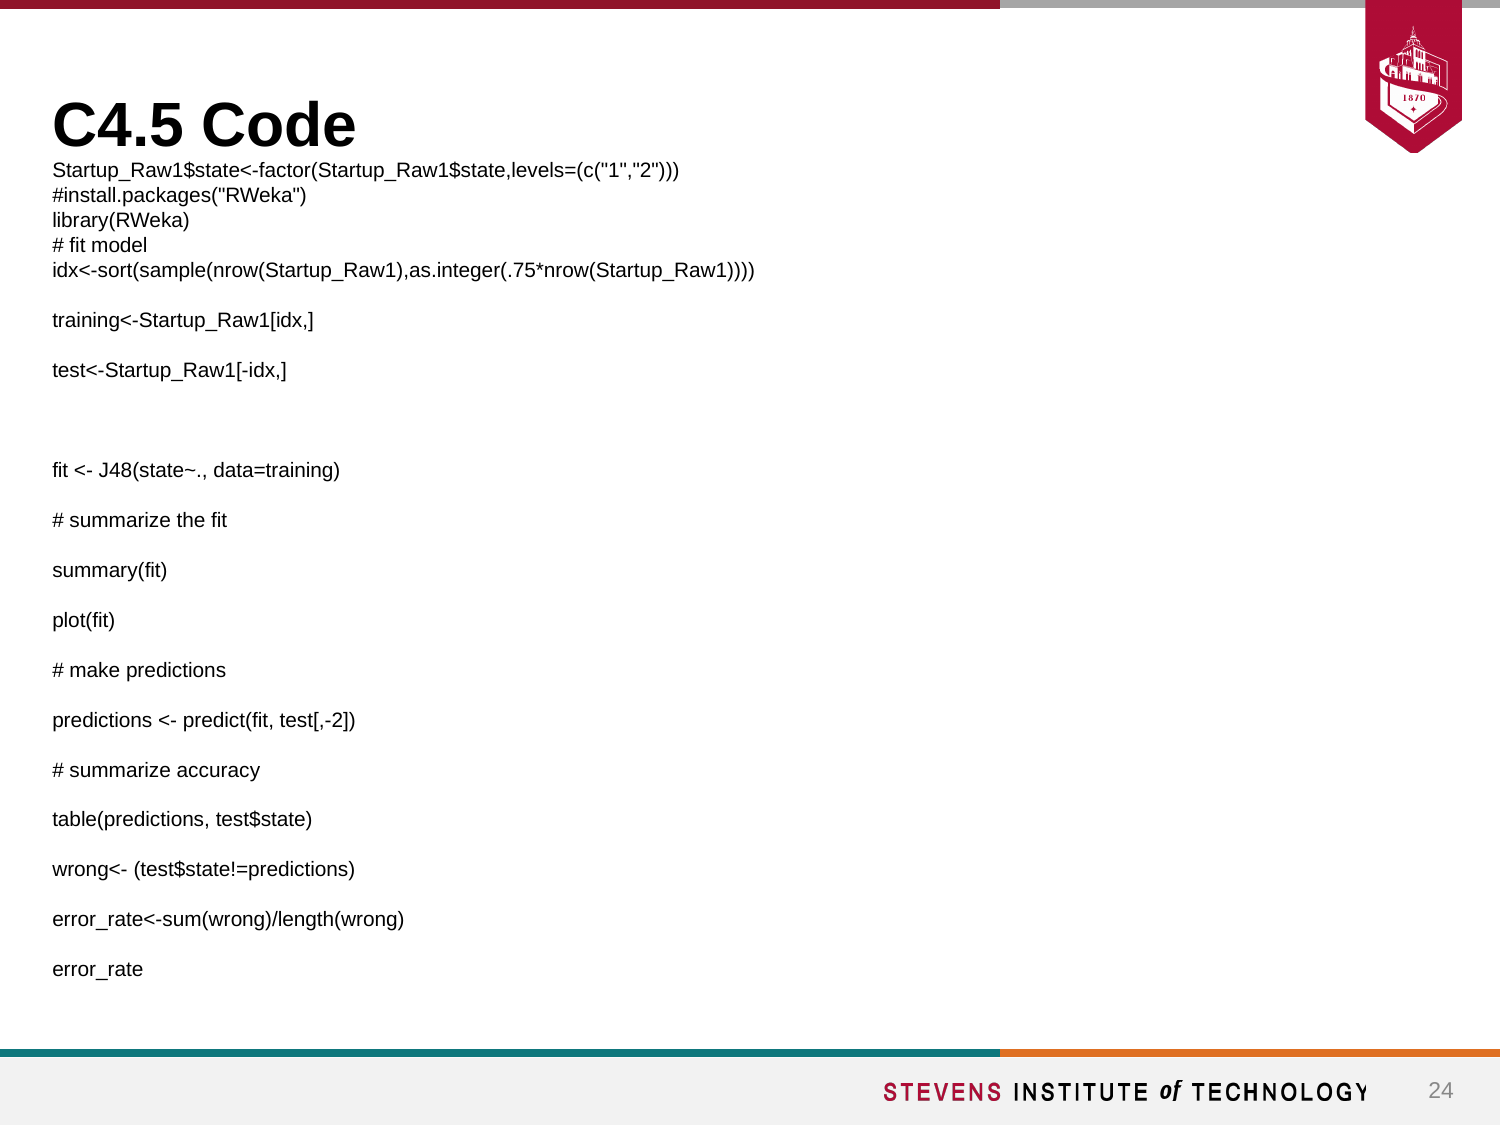

# C4.5 Code
Startup_Raw1$state<-factor(Startup_Raw1$state,levels=(c("1","2")))
#install.packages("RWeka")
library(RWeka)
# fit model
idx<-sort(sample(nrow(Startup_Raw1),as.integer(.75*nrow(Startup_Raw1))))
training<-Startup_Raw1[idx,]
test<-Startup_Raw1[-idx,]

fit <- J48(state~., data=training)
# summarize the fit
summary(fit)
plot(fit)
# make predictions
predictions <- predict(fit, test[,-2])
# summarize accuracy
table(predictions, test$state)
wrong<- (test$state!=predictions)
error_rate<-sum(wrong)/length(wrong)
error_rate

24